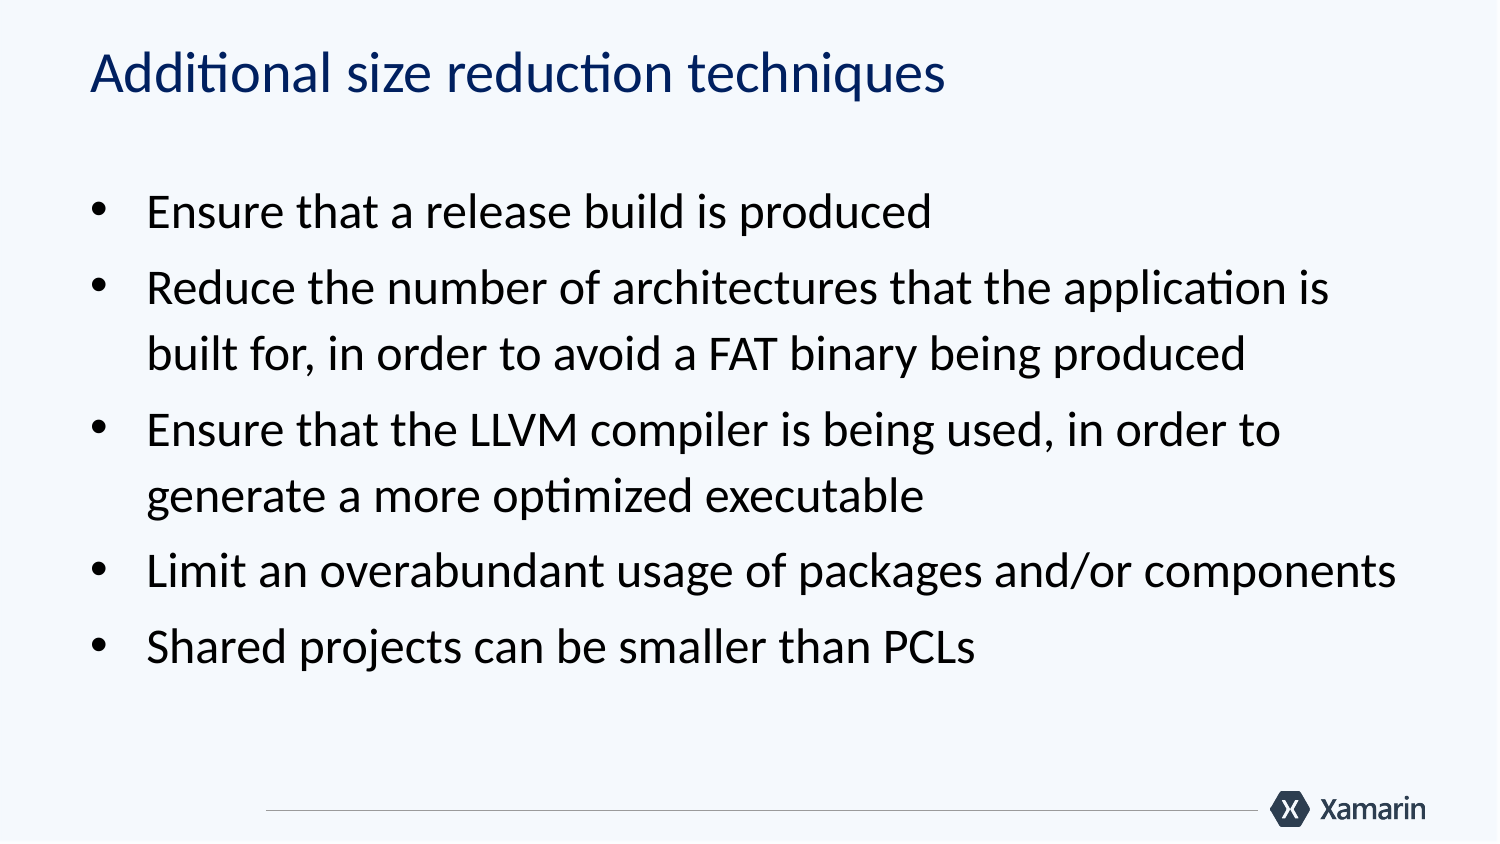

# Additional size reduction techniques
Ensure that a release build is produced
Reduce the number of architectures that the application is built for, in order to avoid a FAT binary being produced
Ensure that the LLVM compiler is being used, in order to generate a more optimized executable
Limit an overabundant usage of packages and/or components
Shared projects can be smaller than PCLs